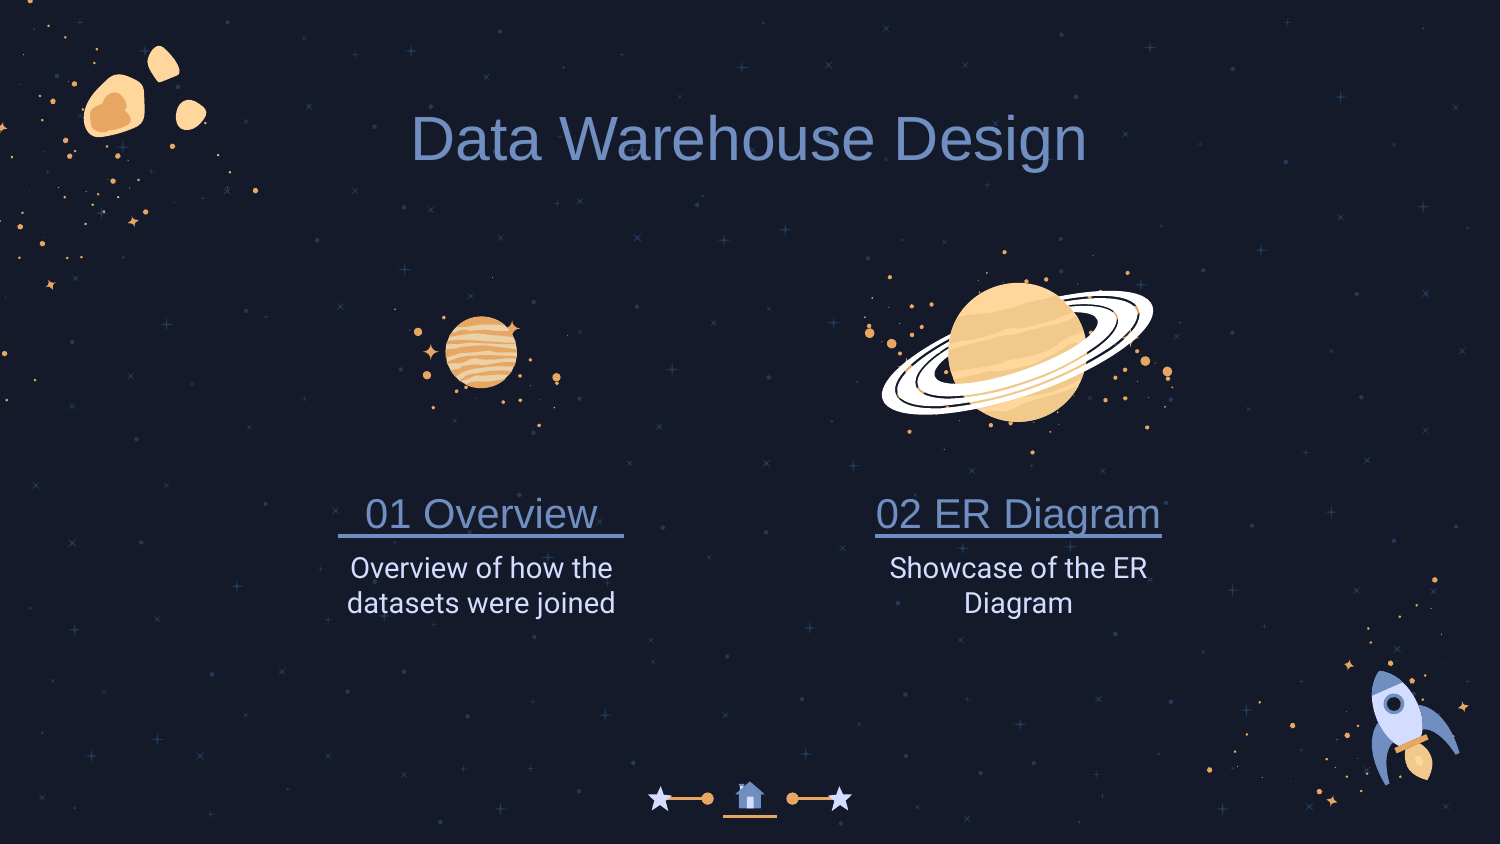

# Data Warehouse Design

01 Overview
02 ER Diagram
Overview of how the datasets were joined
Showcase of the ER Diagram